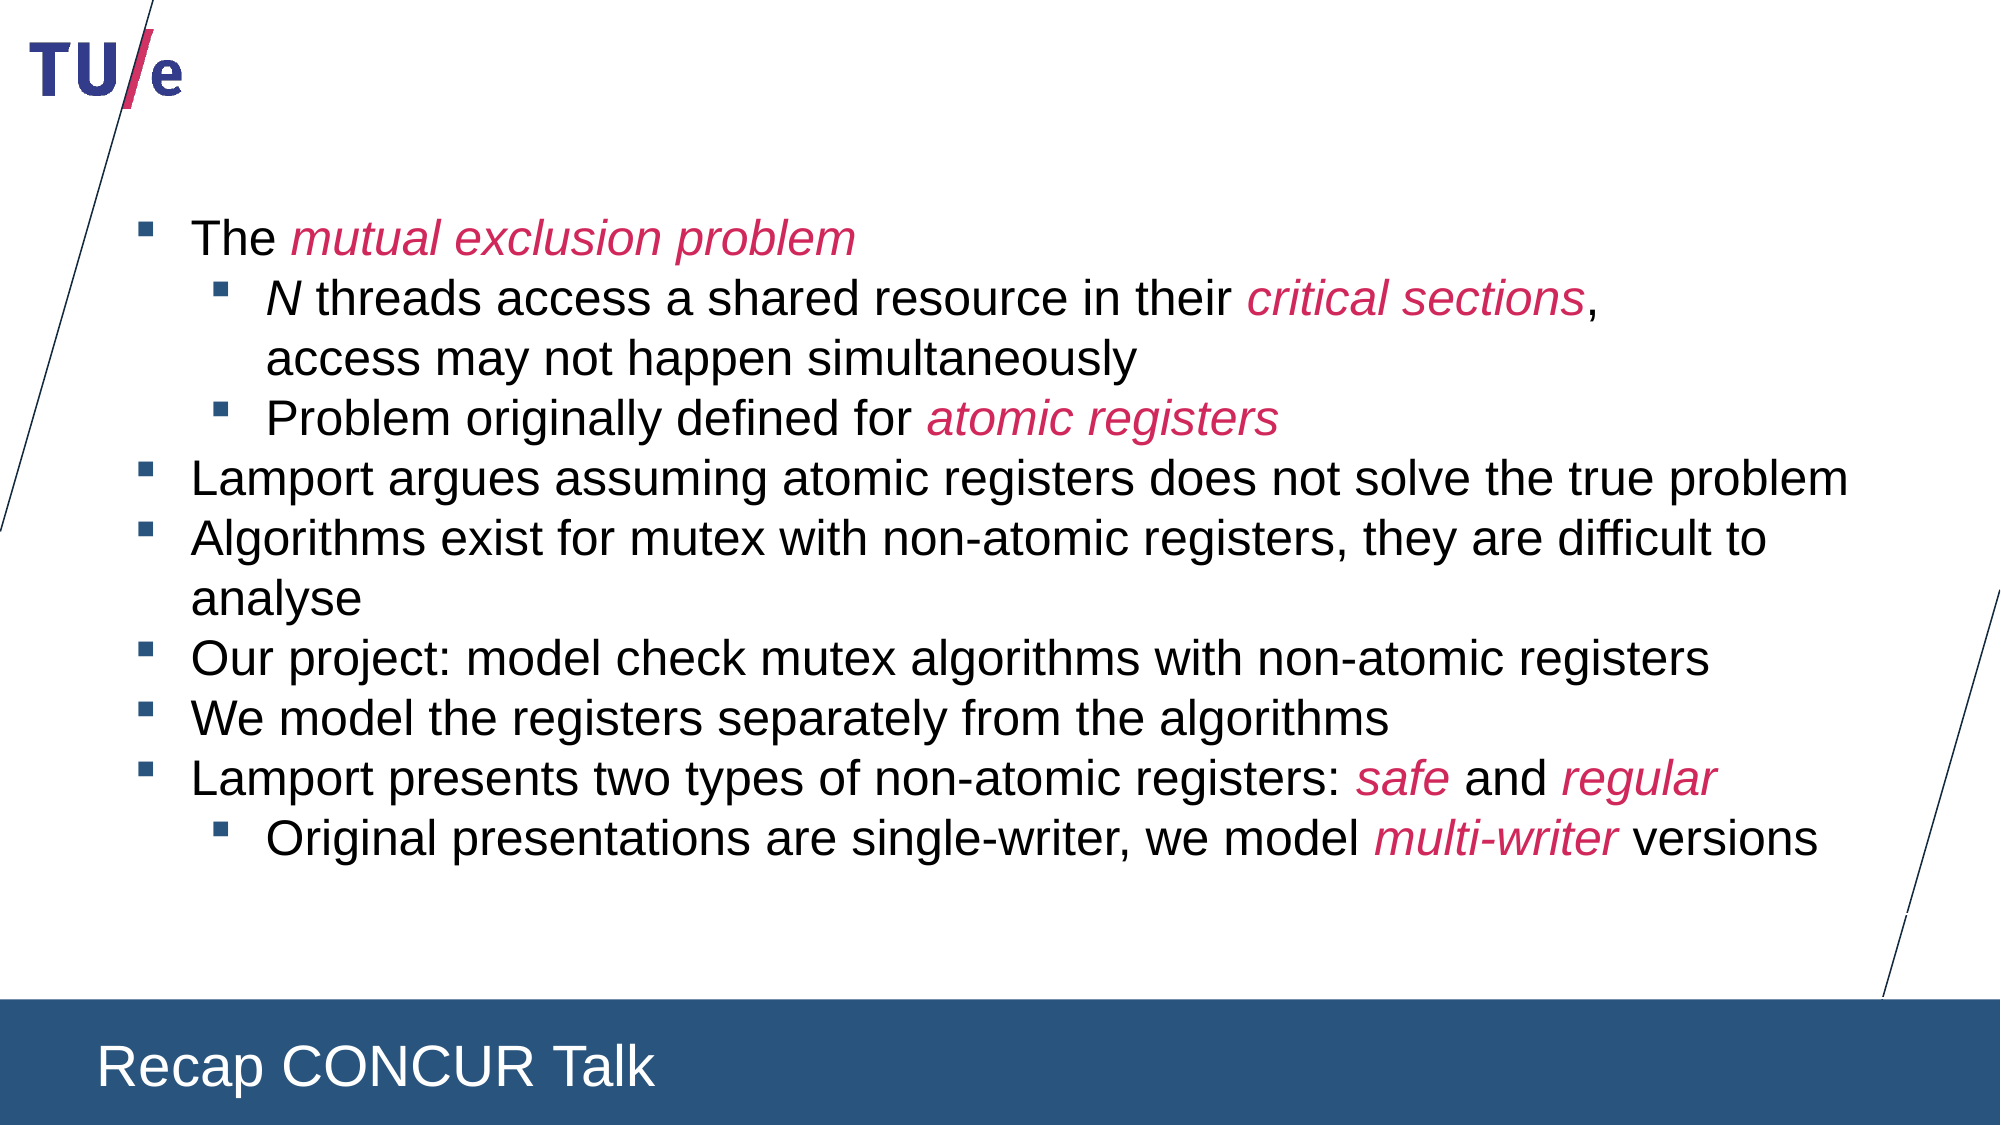

The mutual exclusion problem
N threads access a shared resource in their critical sections,
access may not happen simultaneously
Problem originally defined for atomic registers
Lamport argues assuming atomic registers does not solve the true problem
Algorithms exist for mutex with non-atomic registers, they are difficult to analyse
Our project: model check mutex algorithms with non-atomic registers
We model the registers separately from the algorithms
Lamport presents two types of non-atomic registers: safe and regular
Original presentations are single-writer, we model multi-writer versions
Recap CONCUR Talk